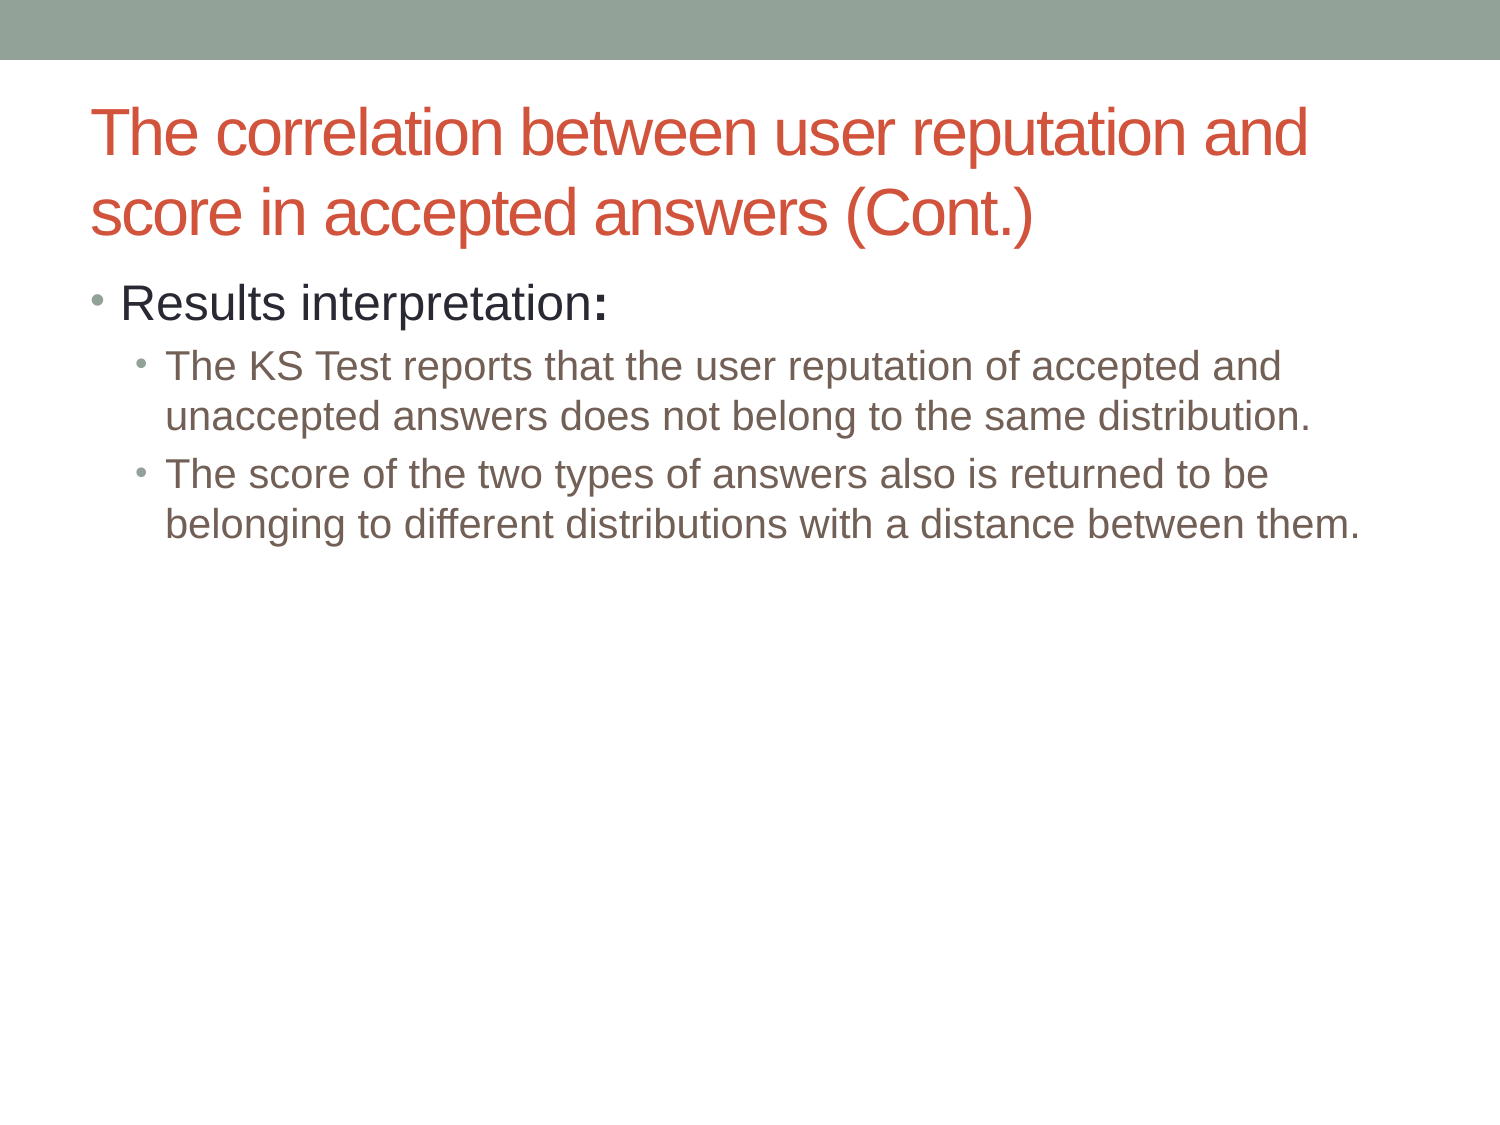

# The correlation between user reputation and score in accepted answers (Cont.)
Results interpretation:
The KS Test reports that the user reputation of accepted and unaccepted answers does not belong to the same distribution.
The score of the two types of answers also is returned to be belonging to different distributions with a distance between them.